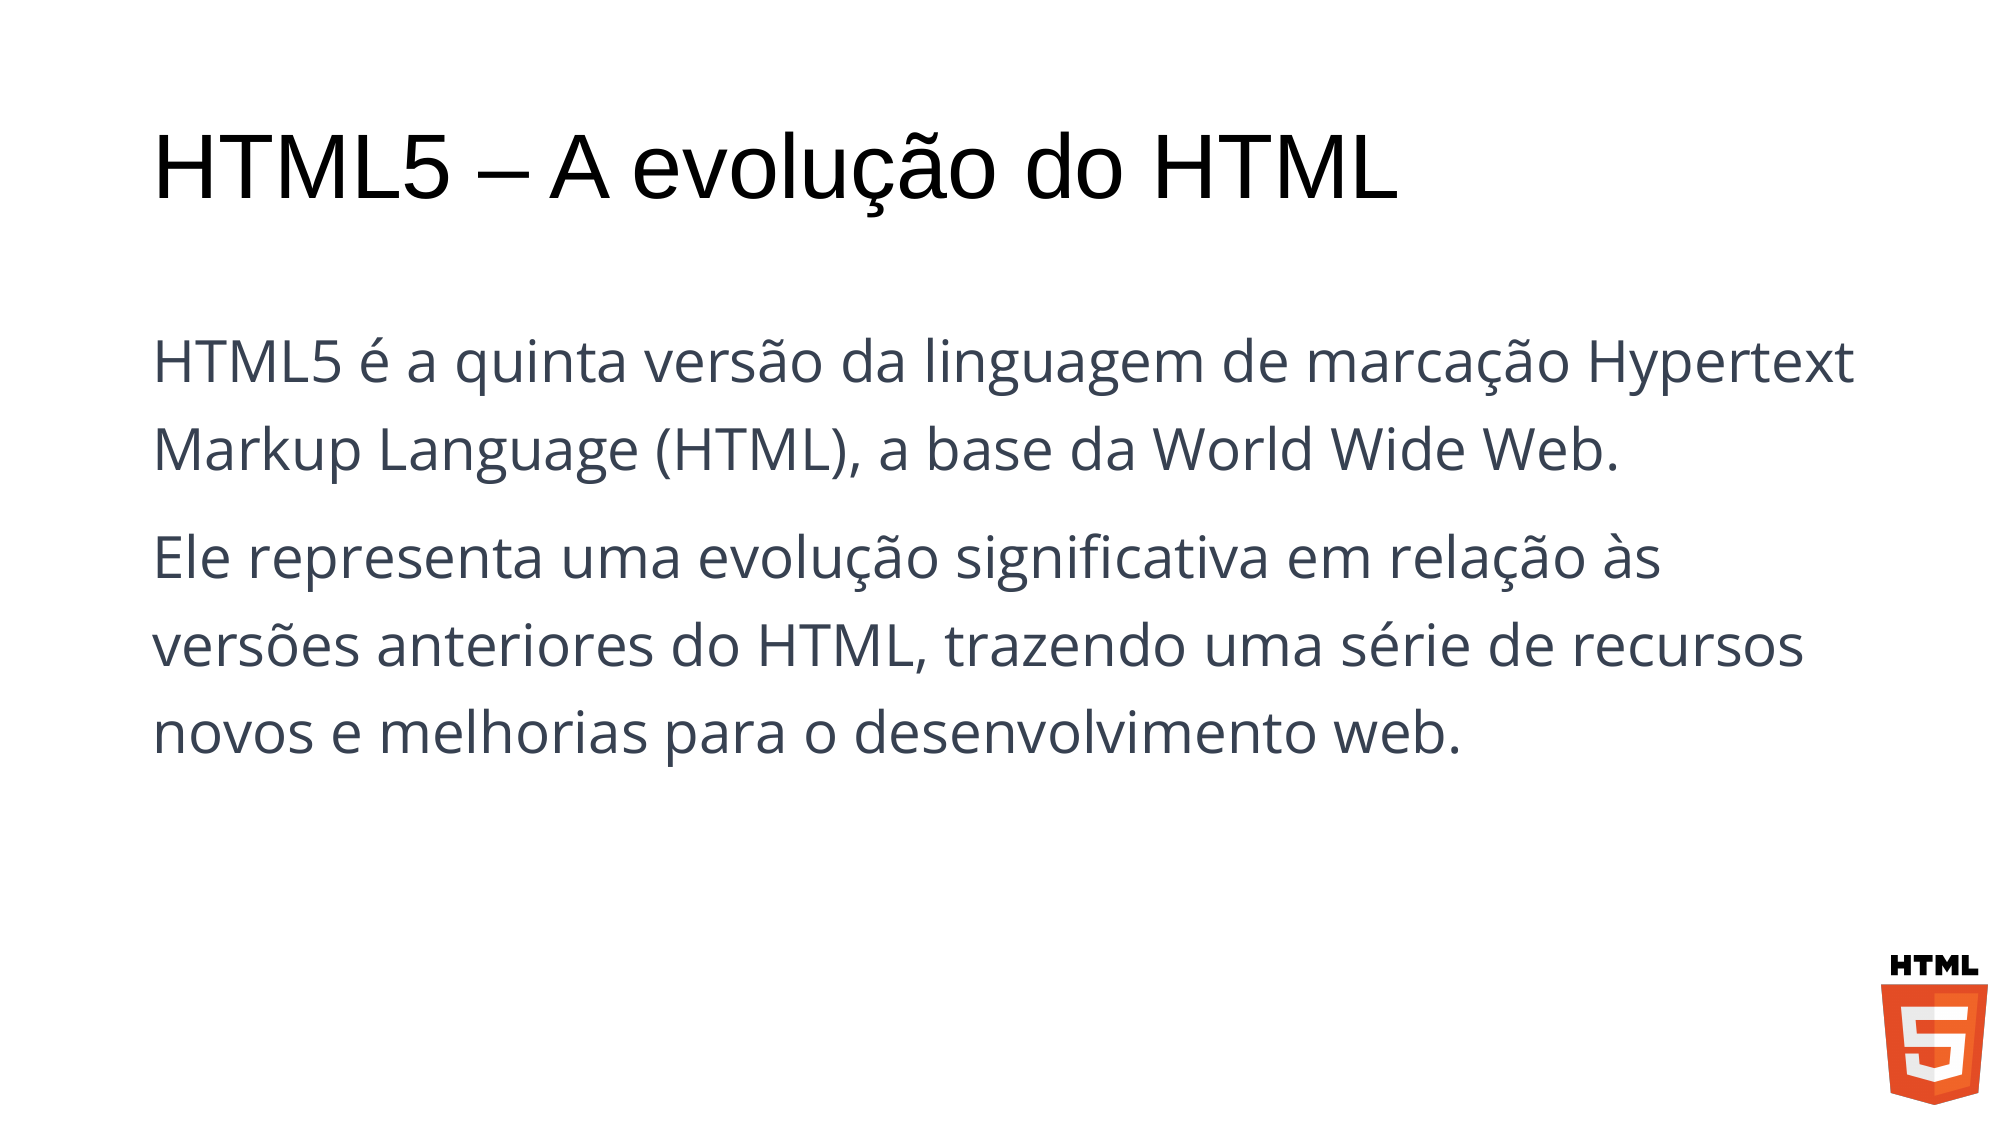

# HTML5 – A evolução do HTML
HTML5 é a quinta versão da linguagem de marcação Hypertext Markup Language (HTML), a base da World Wide Web.
Ele representa uma evolução significativa em relação às versões anteriores do HTML, trazendo uma série de recursos novos e melhorias para o desenvolvimento web.